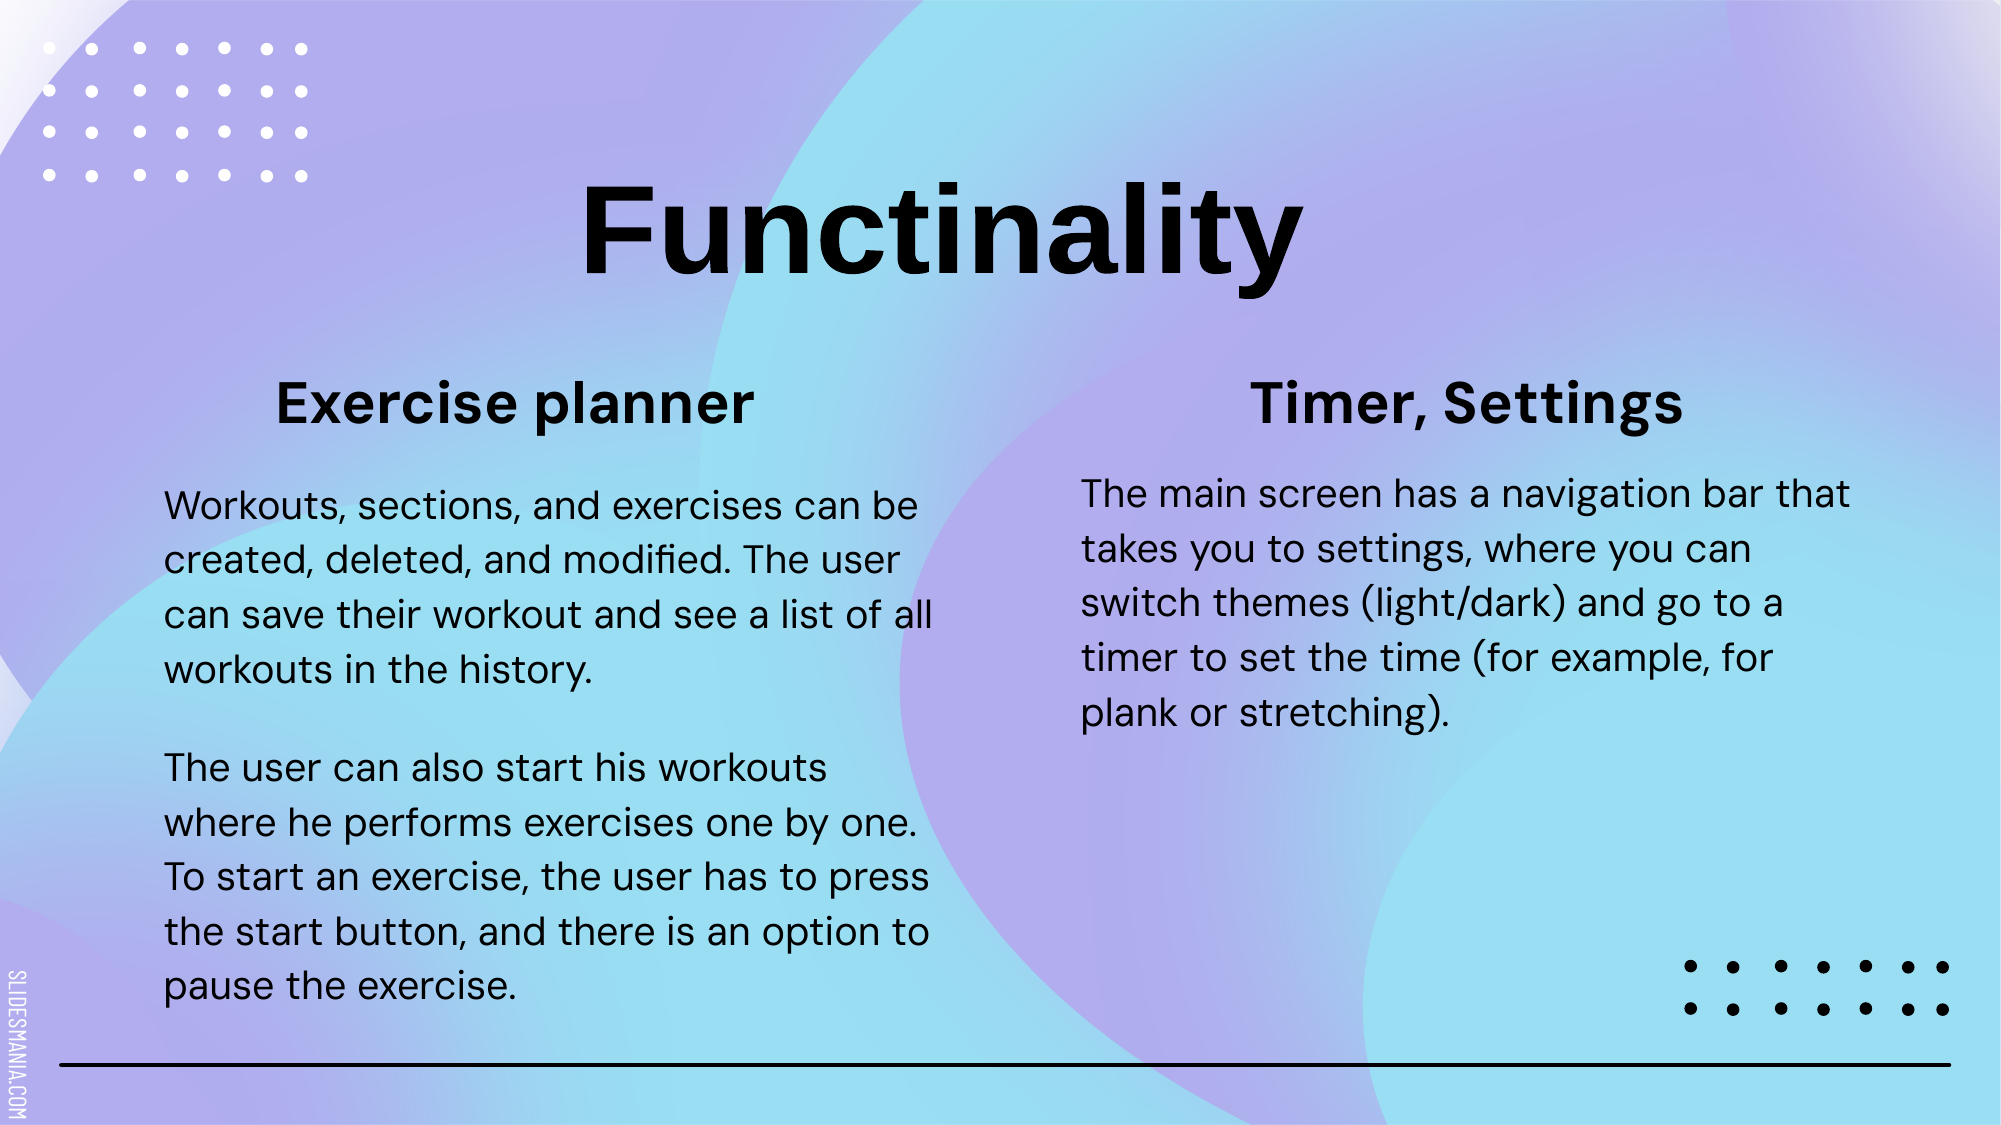

Functinality
Exercise planner
Timer, Settings
The main screen has a navigation bar that takes you to settings, where you can switch themes (light/dark) and go to a timer to set the time (for example, for plank or stretching).
Workouts, sections, and exercises can be created, deleted, and modified. The user can save their workout and see a list of all workouts in the history.
The user can also start his workouts where he performs exercises one by one. To start an exercise, the user has to press the start button, and there is an option to pause the exercise.